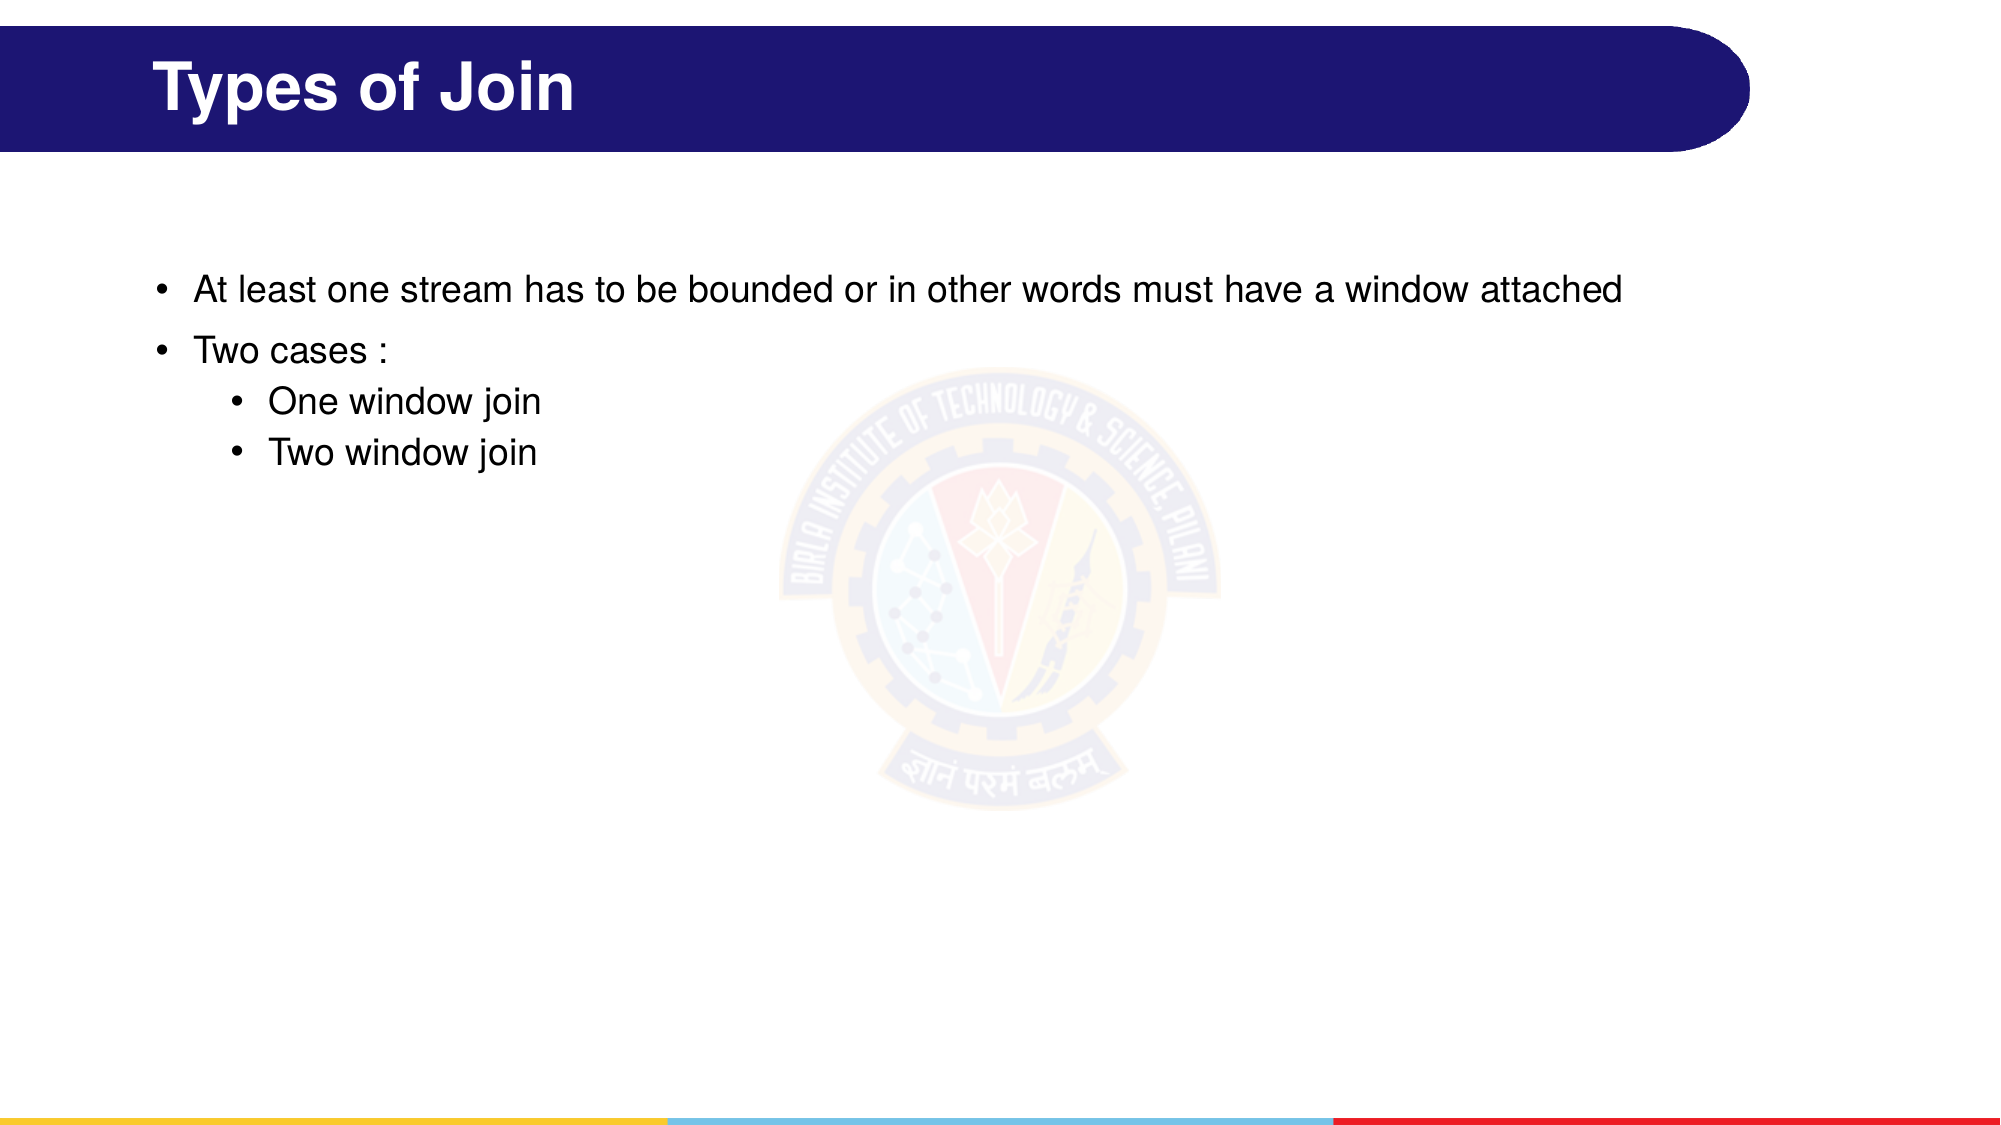

# Types of Join

At least one stream has to be bounded or in other words must have a window attached
Two cases :
One window join
Two window join